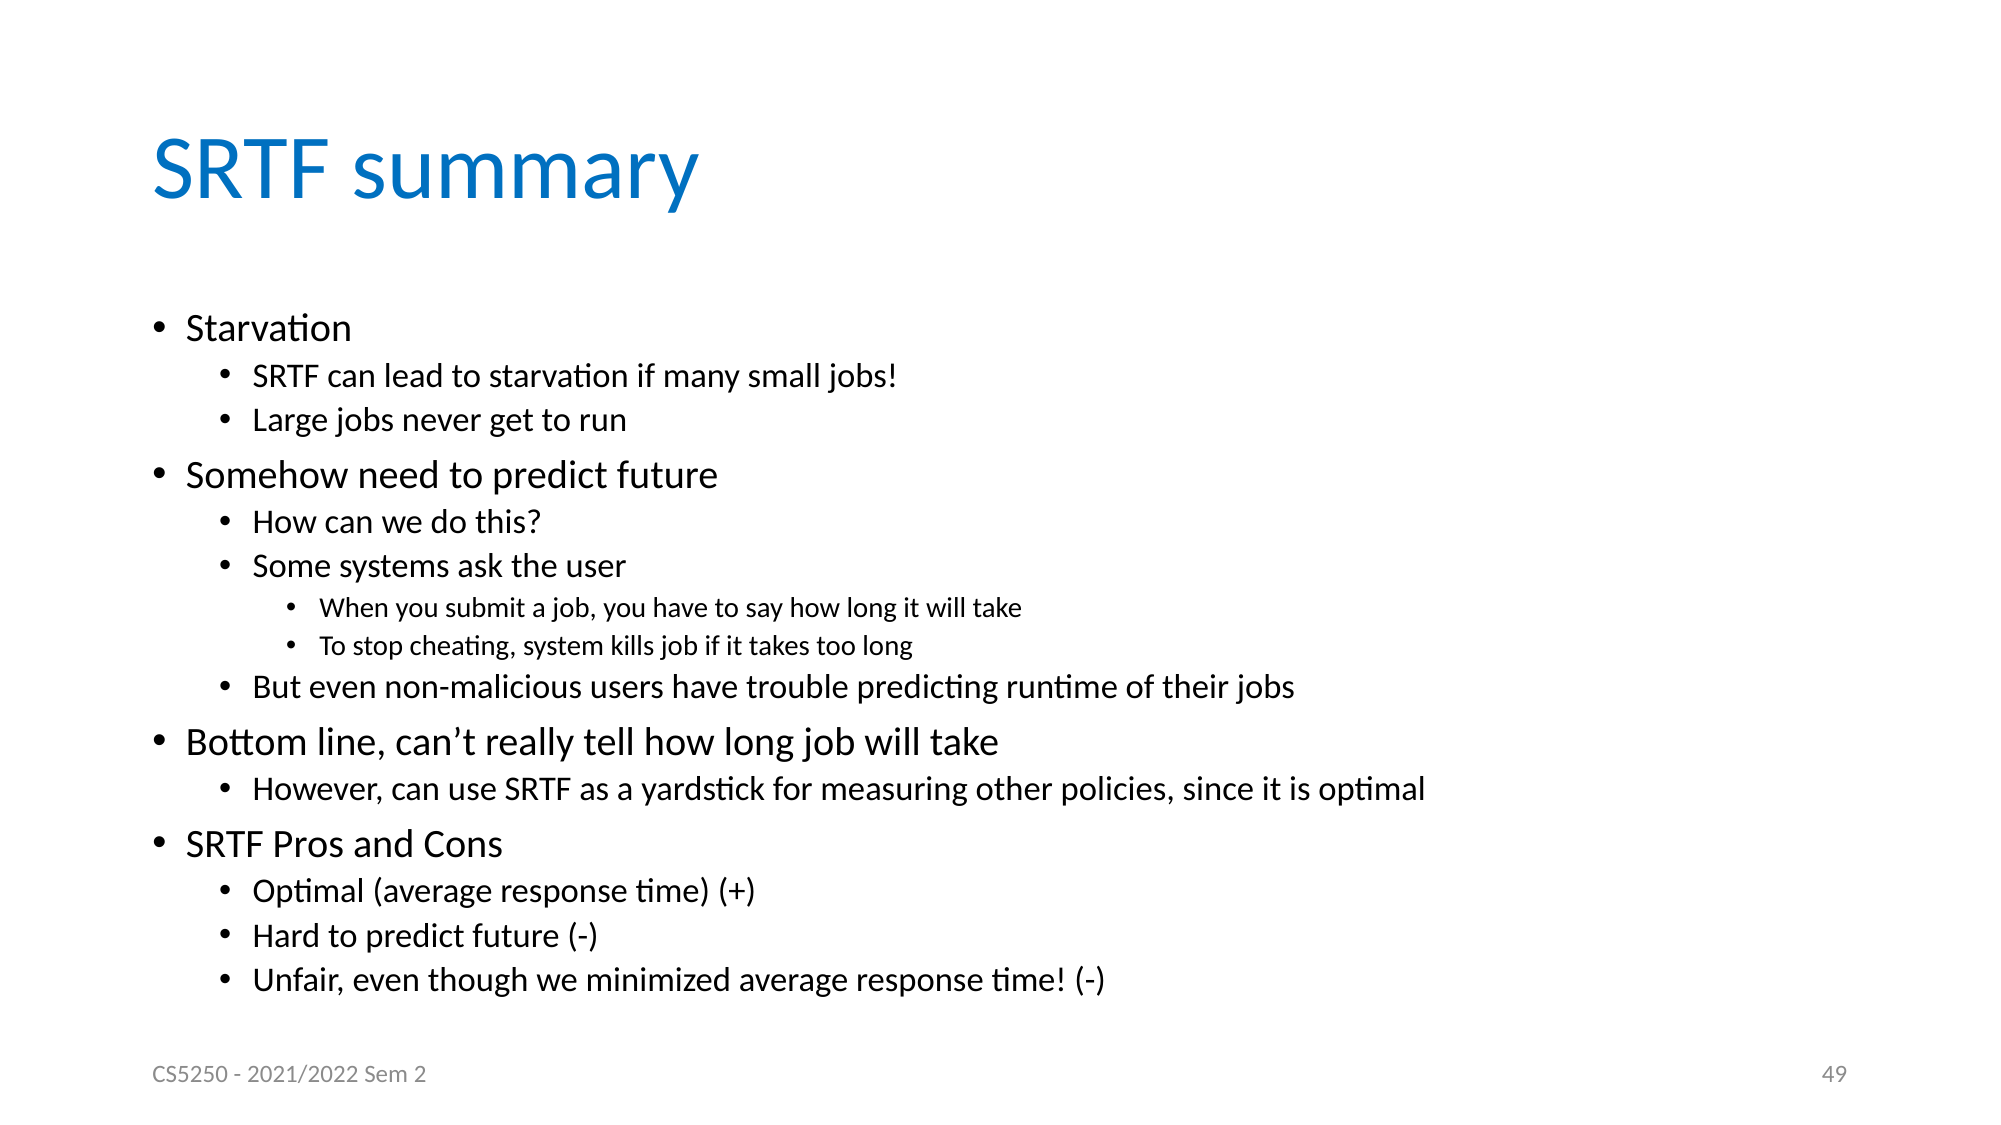

# SRTF summary
Starvation
SRTF can lead to starvation if many small jobs!
Large jobs never get to run
Somehow need to predict future
How can we do this?
Some systems ask the user
When you submit a job, you have to say how long it will take
To stop cheating, system kills job if it takes too long
But even non-malicious users have trouble predicting runtime of their jobs
Bottom line, can’t really tell how long job will take
However, can use SRTF as a yardstick for measuring other policies, since it is optimal
SRTF Pros and Cons
Optimal (average response time) (+)
Hard to predict future (-)
Unfair, even though we minimized average response time! (-)
CS5250 - 2021/2022 Sem 2
49